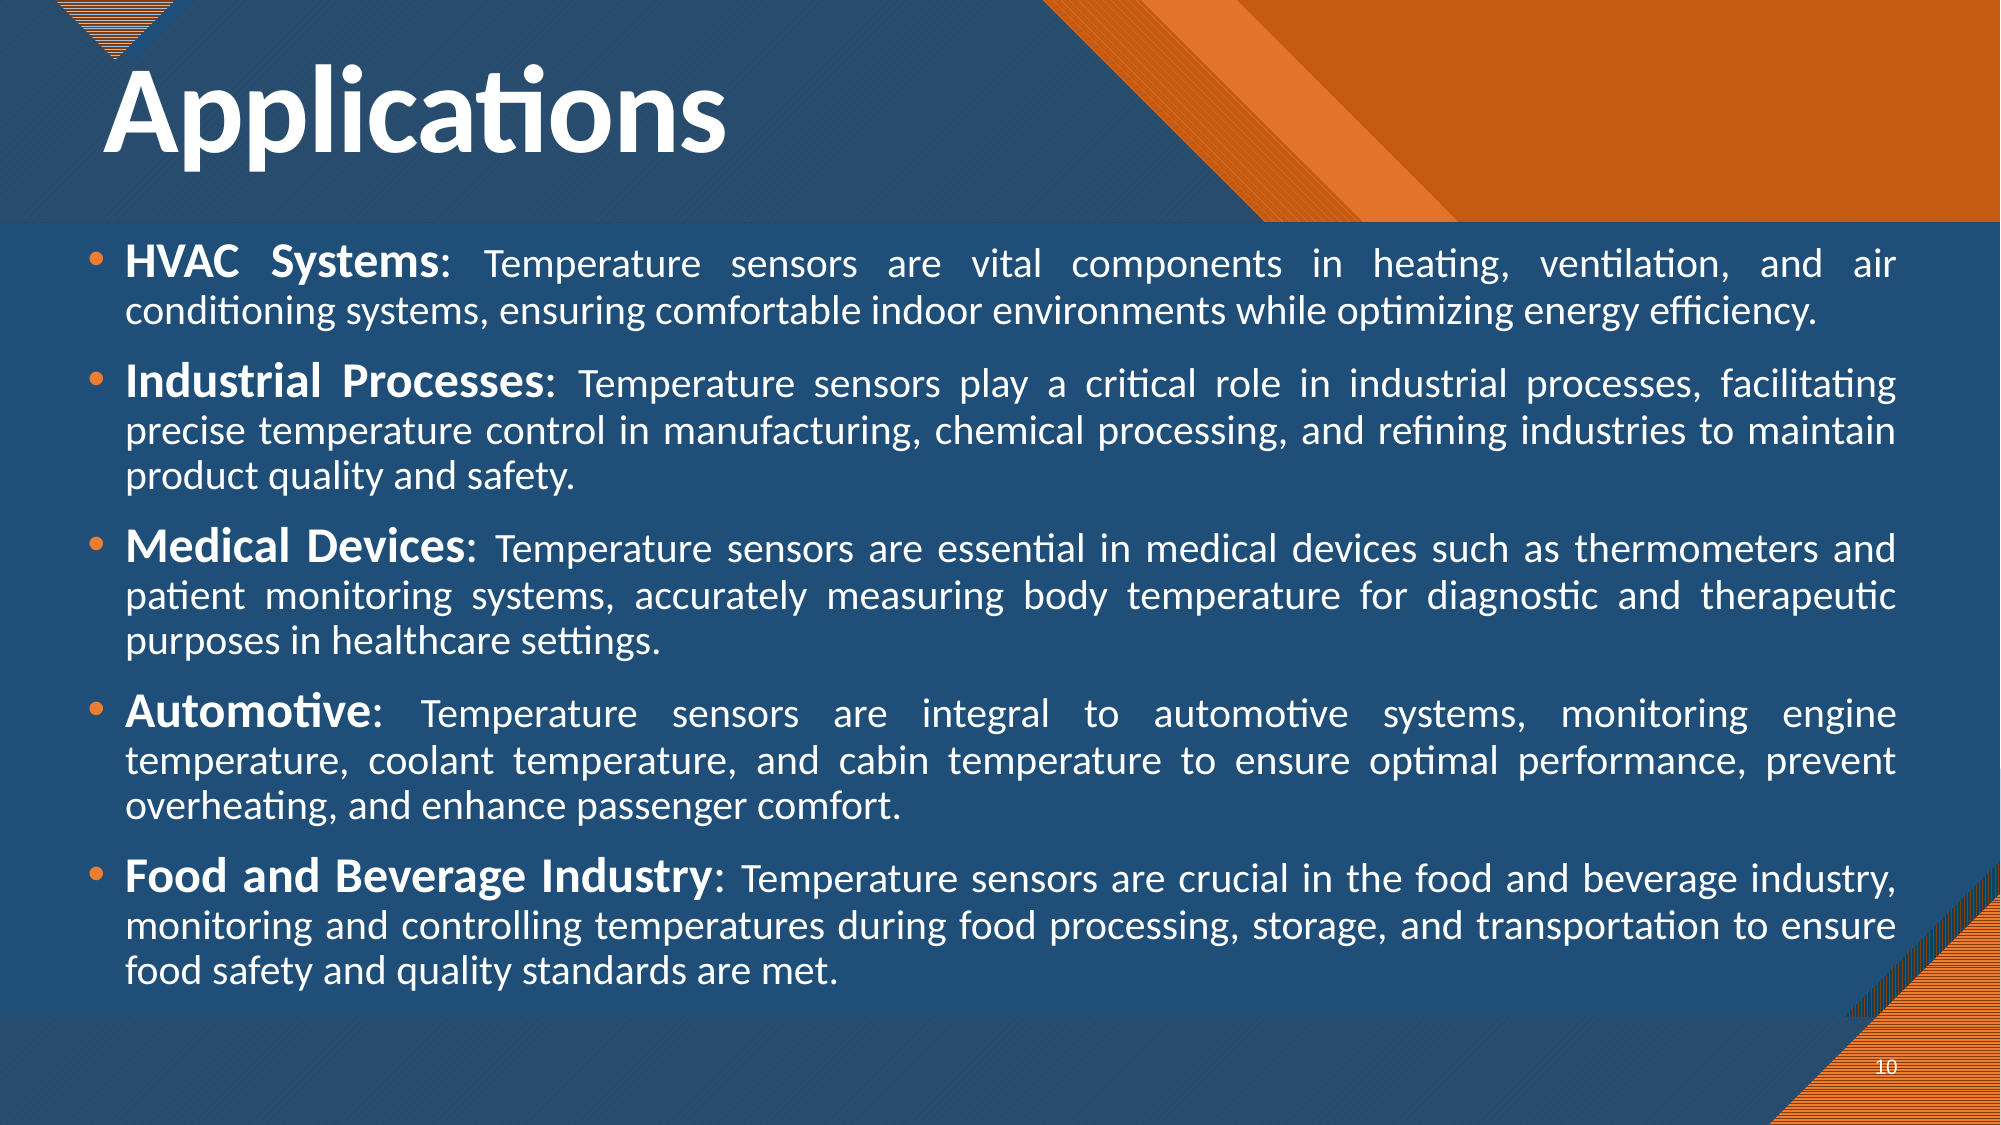

# Applications
HVAC Systems: Temperature sensors are vital components in heating, ventilation, and air conditioning systems, ensuring comfortable indoor environments while optimizing energy efficiency.
Industrial Processes: Temperature sensors play a critical role in industrial processes, facilitating precise temperature control in manufacturing, chemical processing, and refining industries to maintain product quality and safety.
Medical Devices: Temperature sensors are essential in medical devices such as thermometers and patient monitoring systems, accurately measuring body temperature for diagnostic and therapeutic purposes in healthcare settings.
Automotive: Temperature sensors are integral to automotive systems, monitoring engine temperature, coolant temperature, and cabin temperature to ensure optimal performance, prevent overheating, and enhance passenger comfort.
Food and Beverage Industry: Temperature sensors are crucial in the food and beverage industry, monitoring and controlling temperatures during food processing, storage, and transportation to ensure food safety and quality standards are met.
10